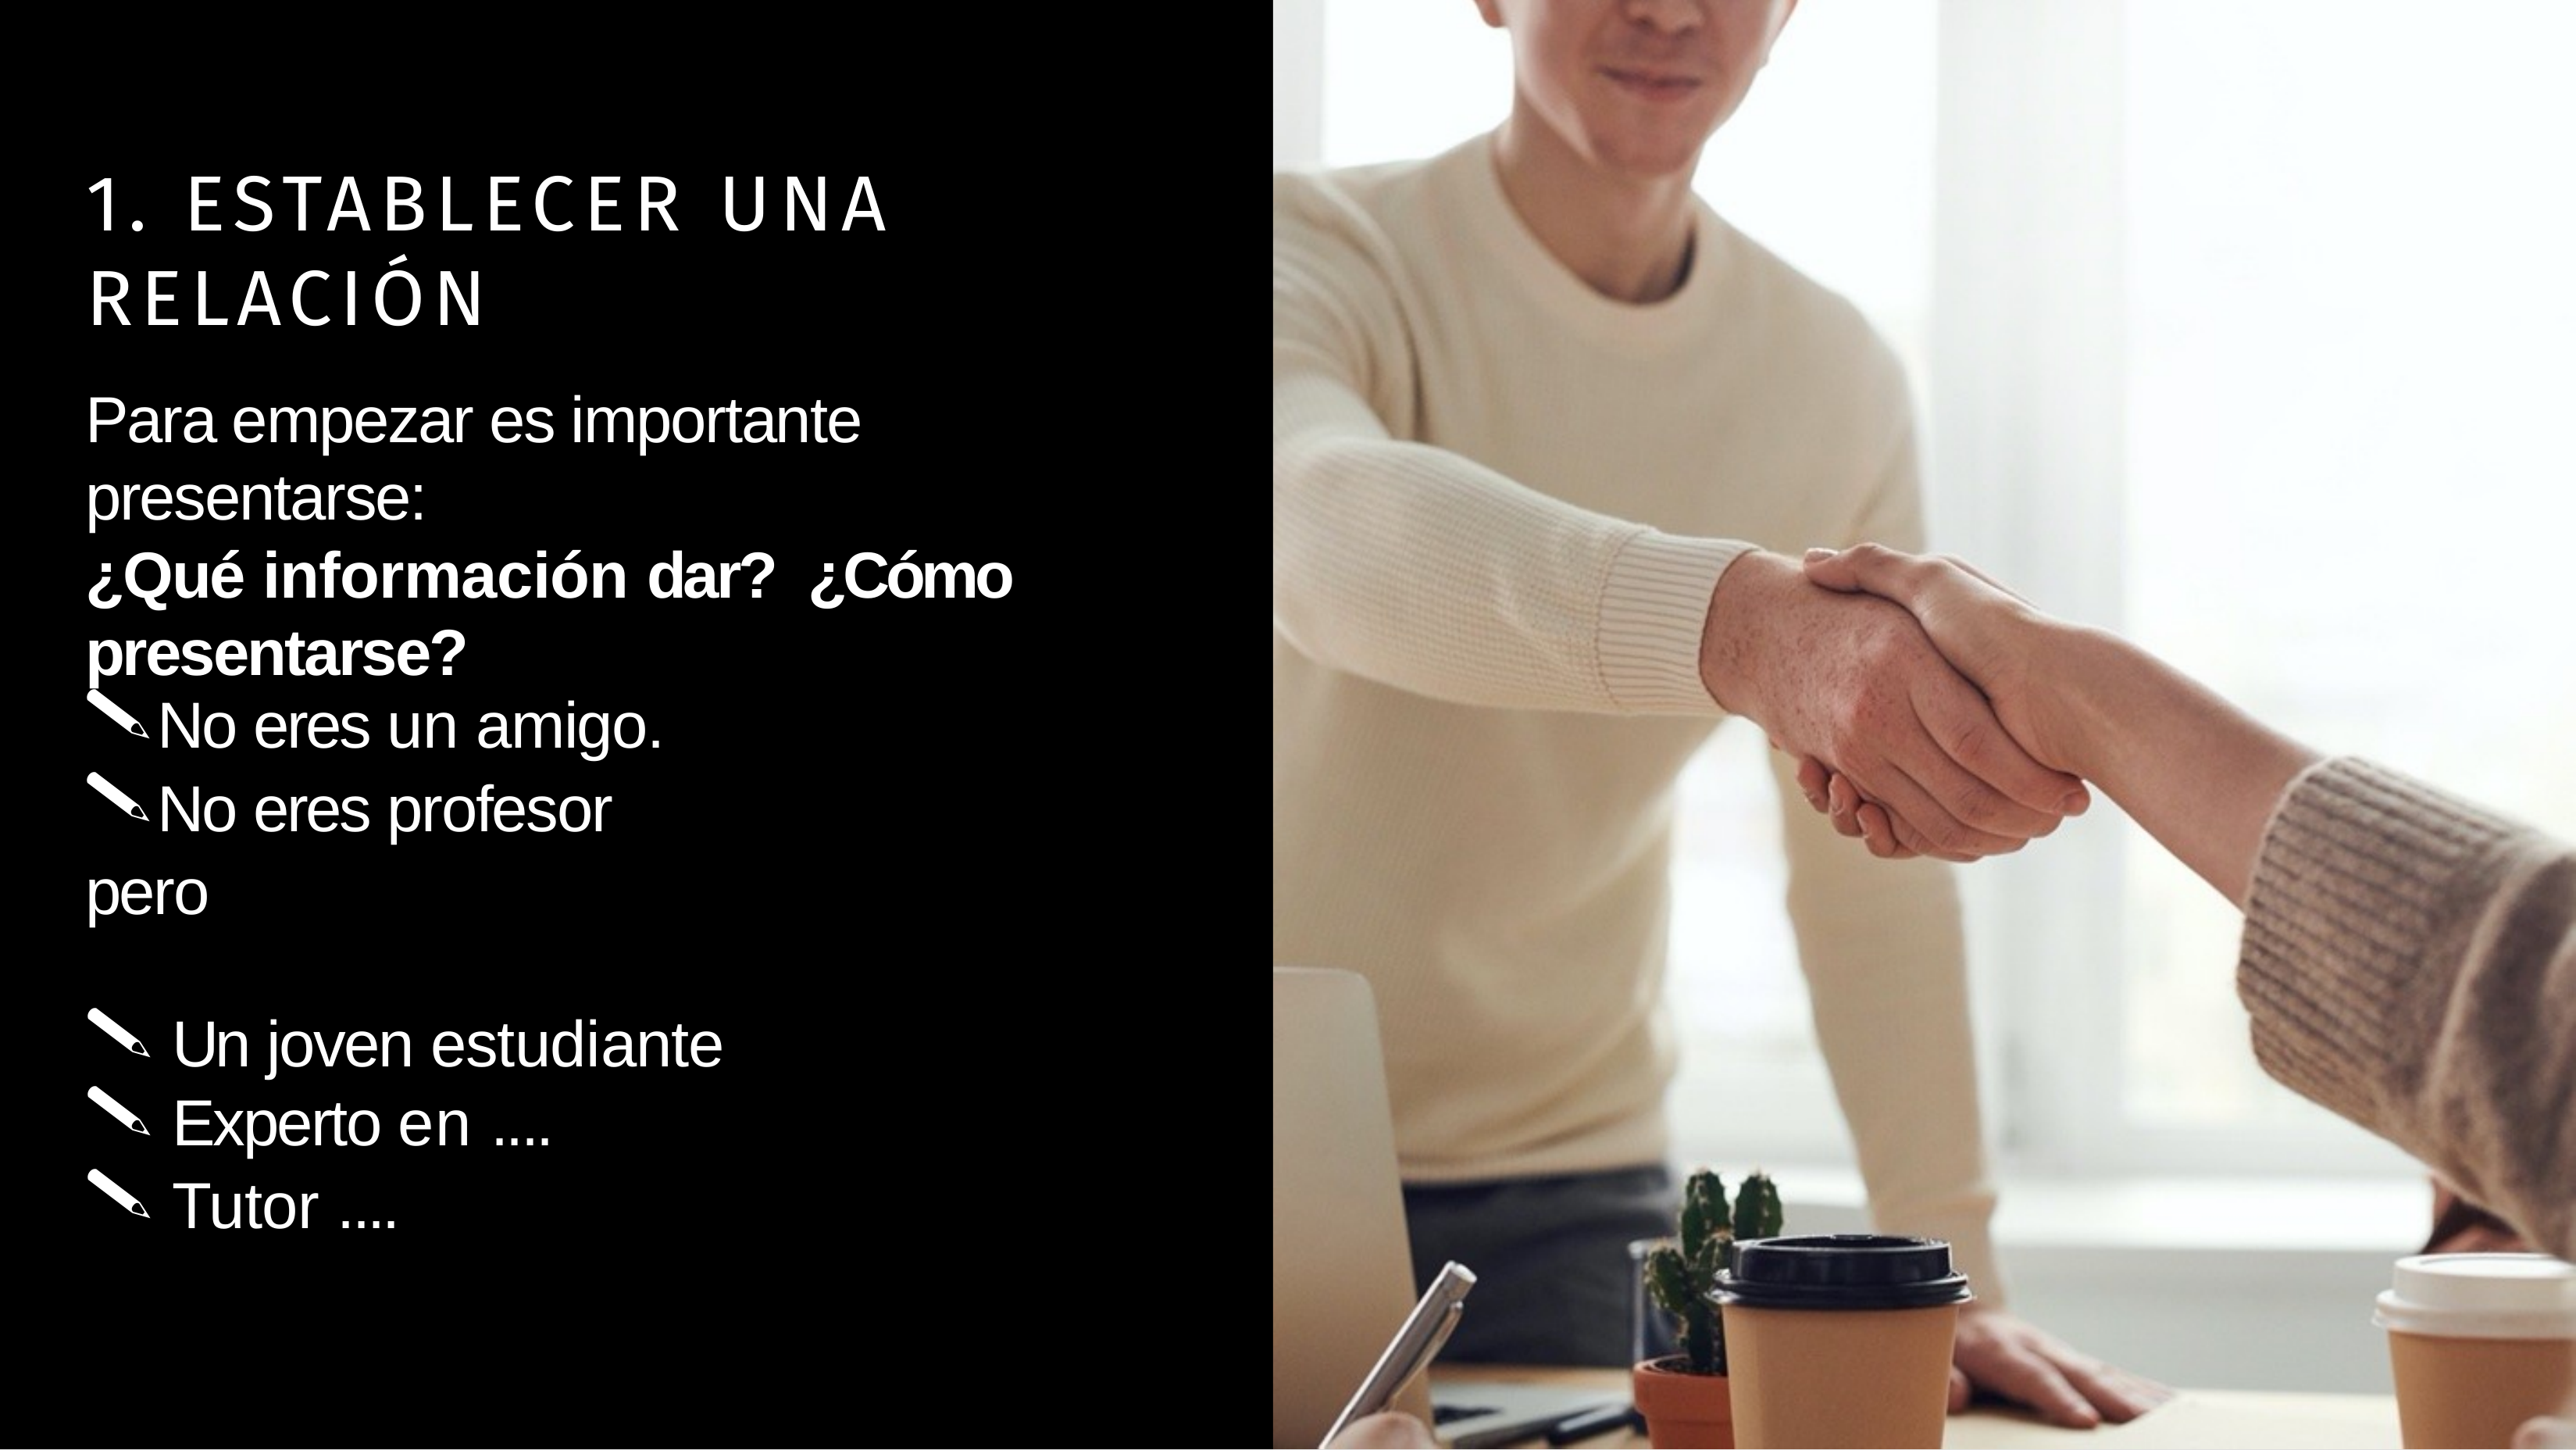

# 1. ESTABLECER UNA RELACIÓN
Para empezar es importante presentarse:
¿Qué información dar?  ¿Cómo presentarse?
No eres un amigo.
No eres profesor
pero
Un joven estudiante
Experto en ....
Tutor ....